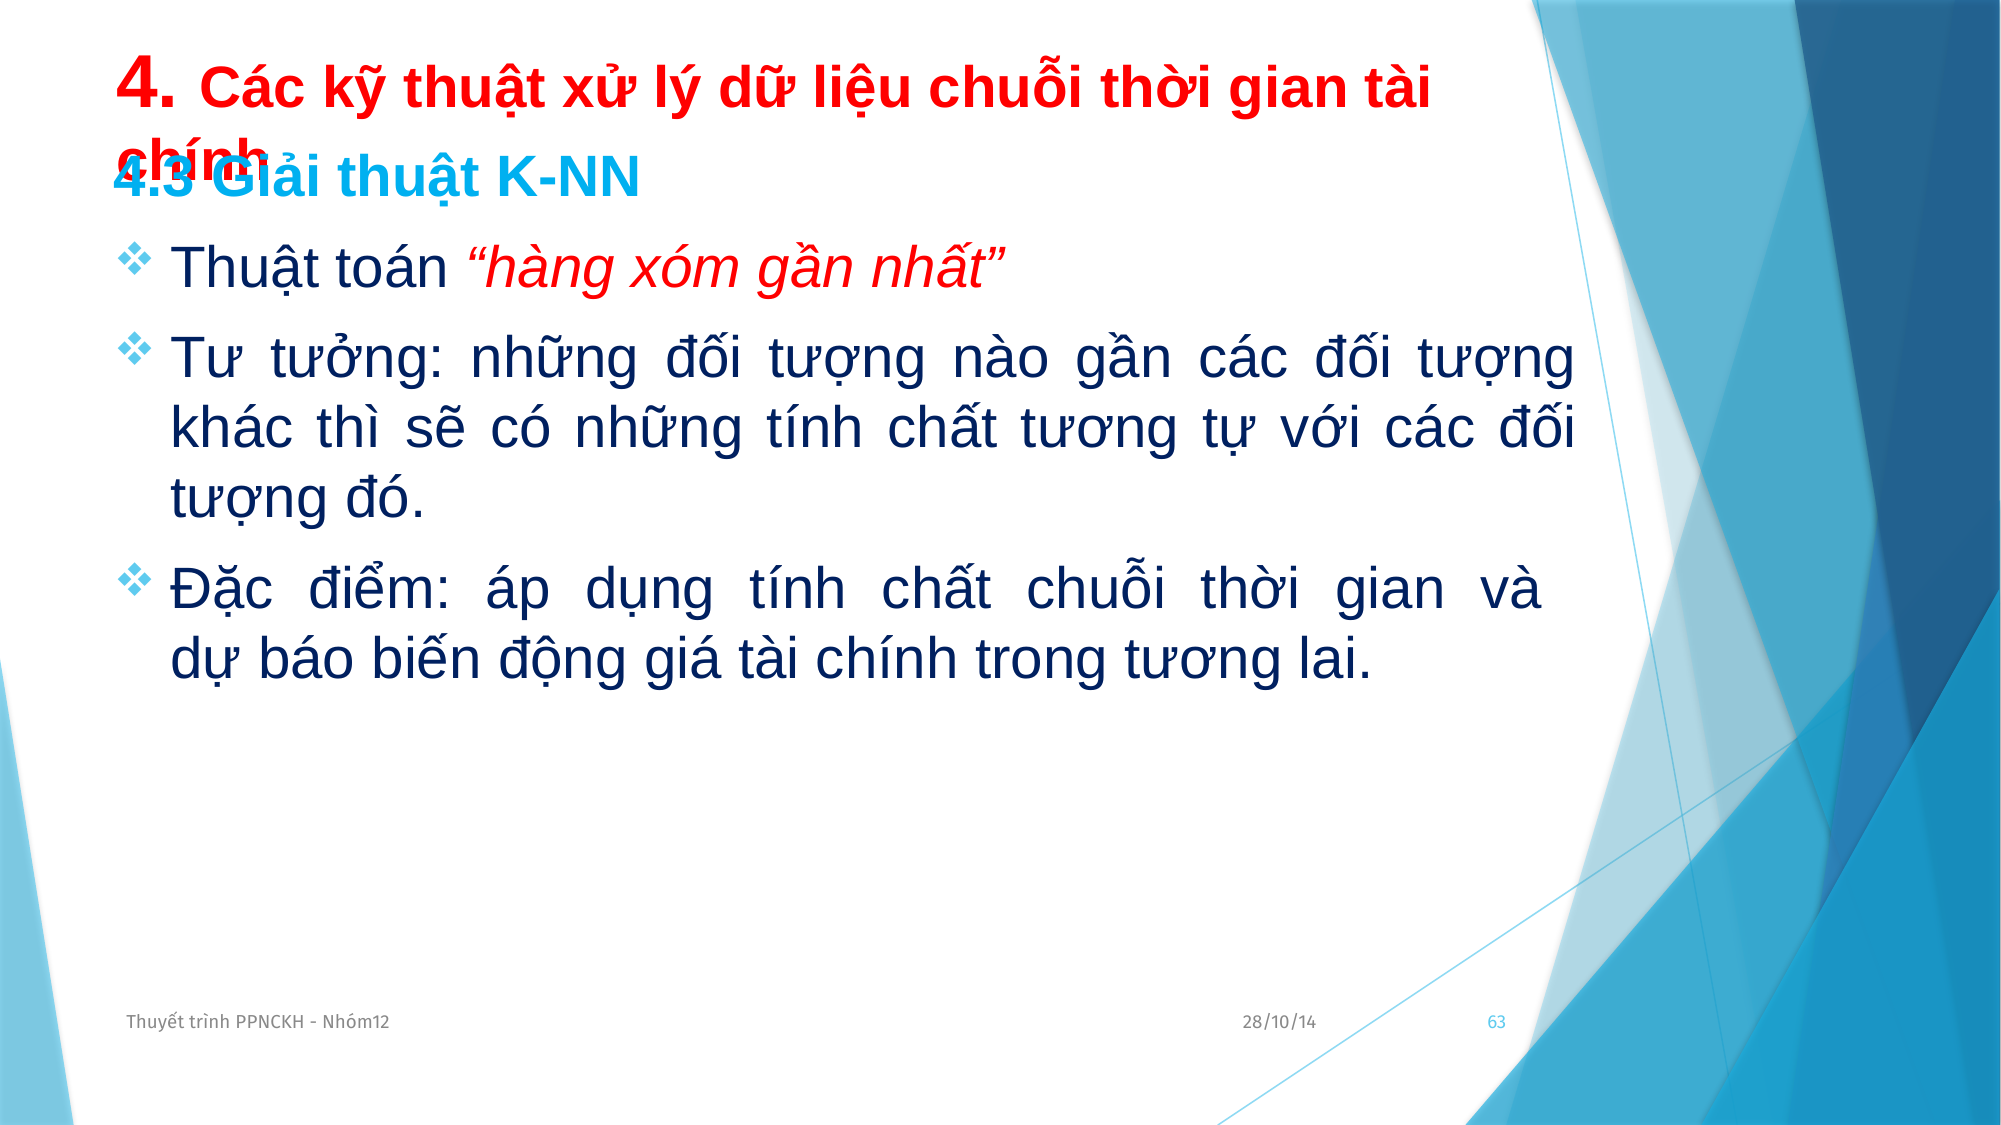

# 4. Các kỹ thuật xử lý dữ liệu chuỗi thời gian tài chính
4.3 Giải thuật K-NN
Thuật toán “hàng xóm gần nhất”
Tư tưởng: những đối tượng nào gần các đối tượng khác thì sẽ có những tính chất tương tự với các đối tượng đó.
Đặc điểm: áp dụng tính chất chuỗi thời gian và
dự báo biến động giá tài chính trong tương lai.

Thuyết trình PPNCKH - Nhóm12
28/10/14
63